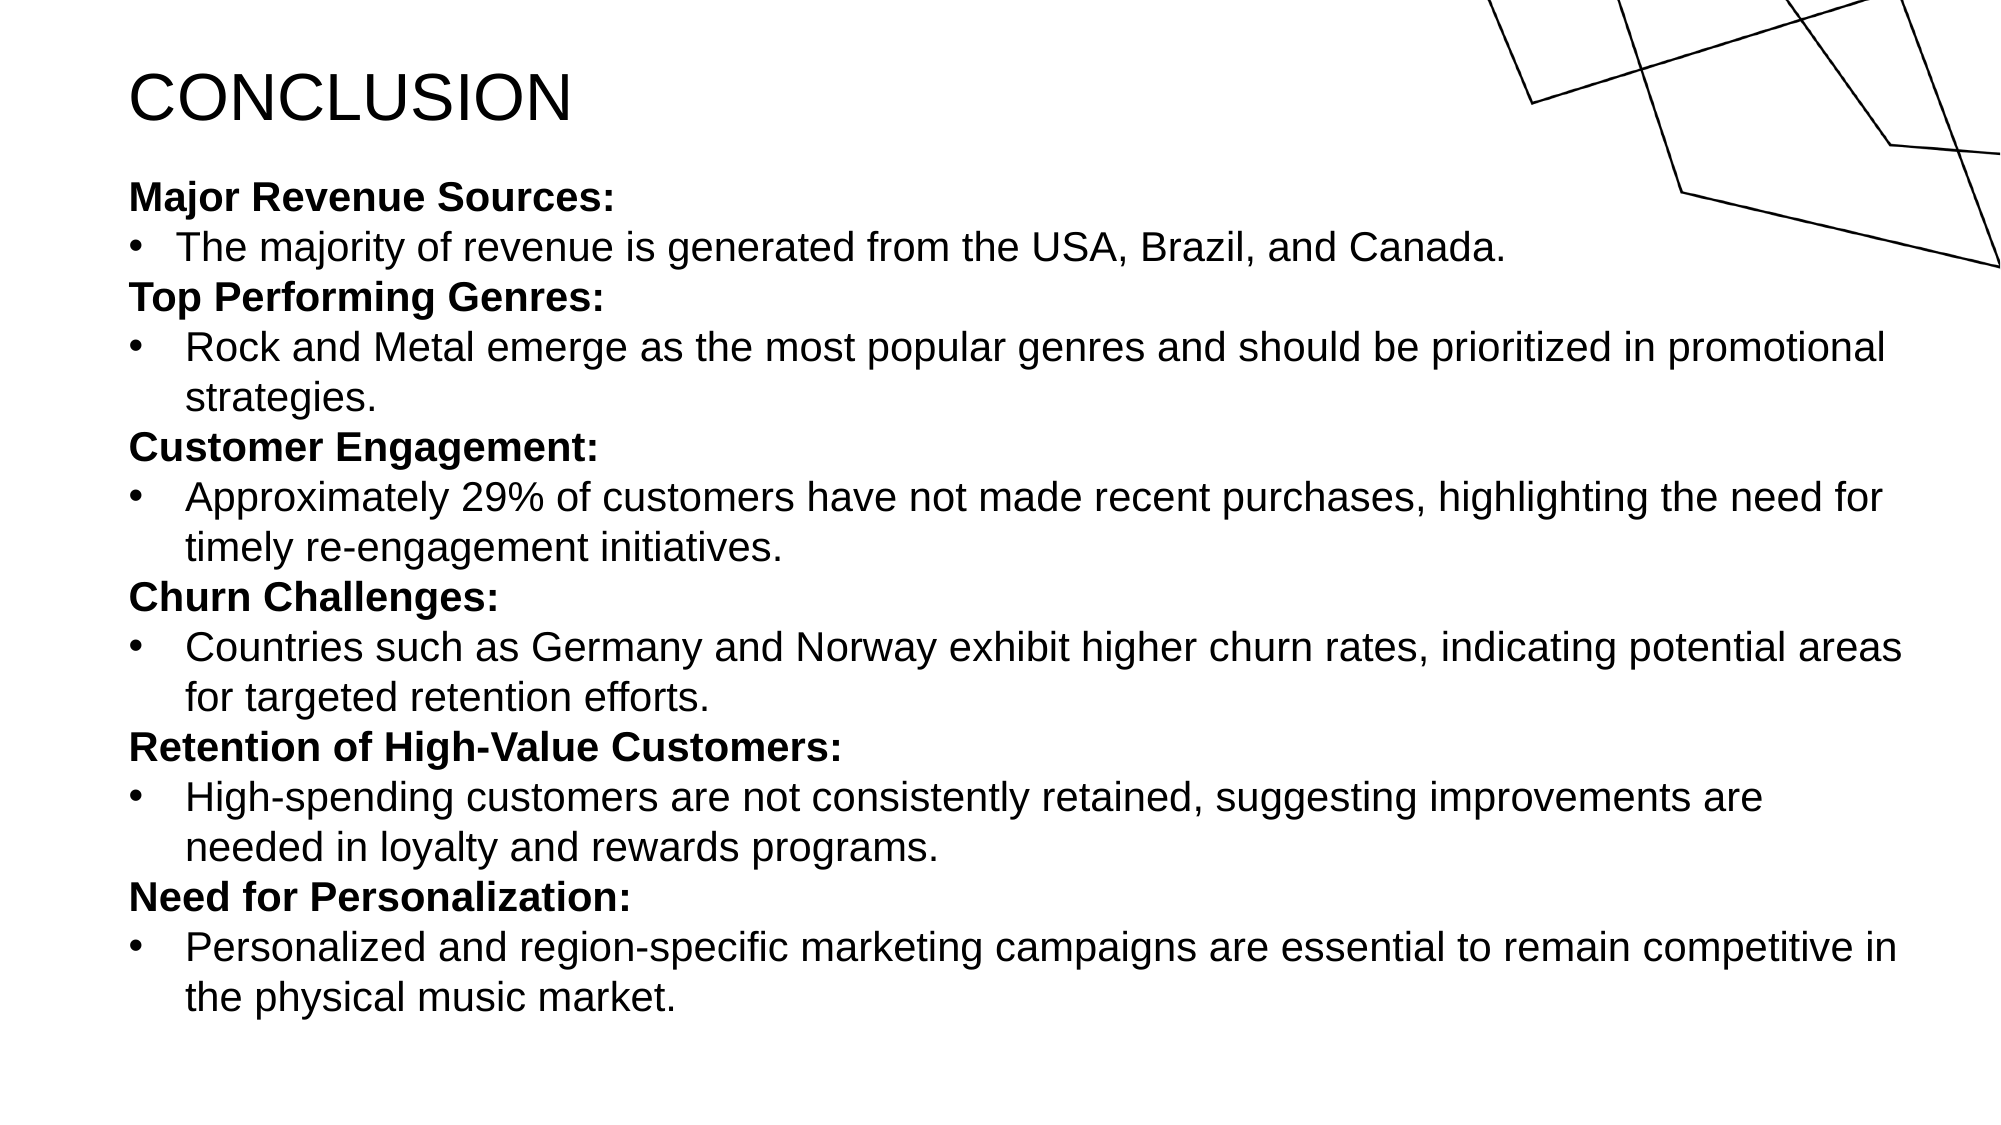

# Conclusion
Major Revenue Sources:
The majority of revenue is generated from the USA, Brazil, and Canada.
Top Performing Genres:
Rock and Metal emerge as the most popular genres and should be prioritized in promotional strategies.
Customer Engagement:
Approximately 29% of customers have not made recent purchases, highlighting the need for timely re-engagement initiatives.
Churn Challenges:
Countries such as Germany and Norway exhibit higher churn rates, indicating potential areas for targeted retention efforts.
Retention of High-Value Customers:
High-spending customers are not consistently retained, suggesting improvements are needed in loyalty and rewards programs.
Need for Personalization:
Personalized and region-specific marketing campaigns are essential to remain competitive in the physical music market.